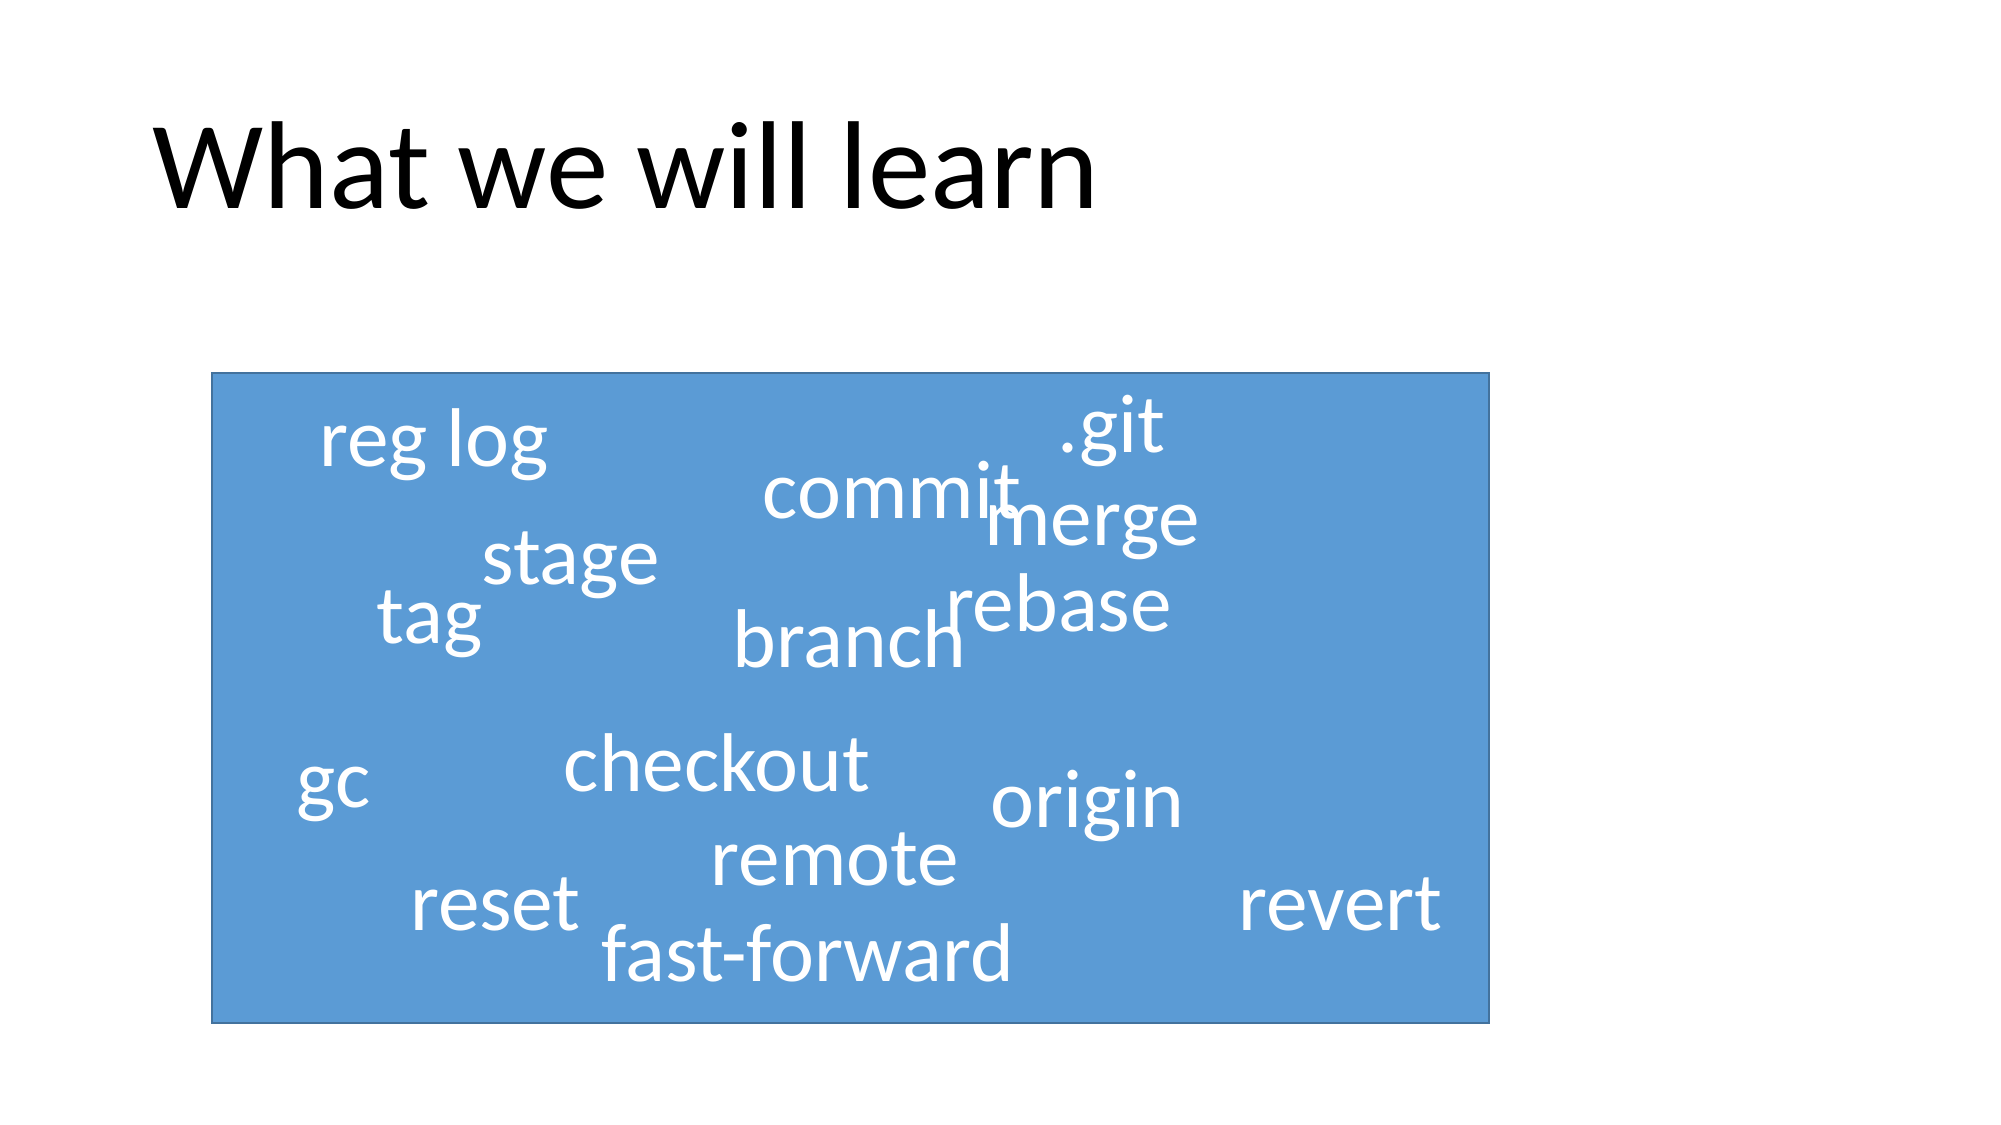

# What we will learn
.git

commit
stage
branch
checkout
reset
revert
reg log
merge
rebase
tag
gc
origin
remote
fast-forward